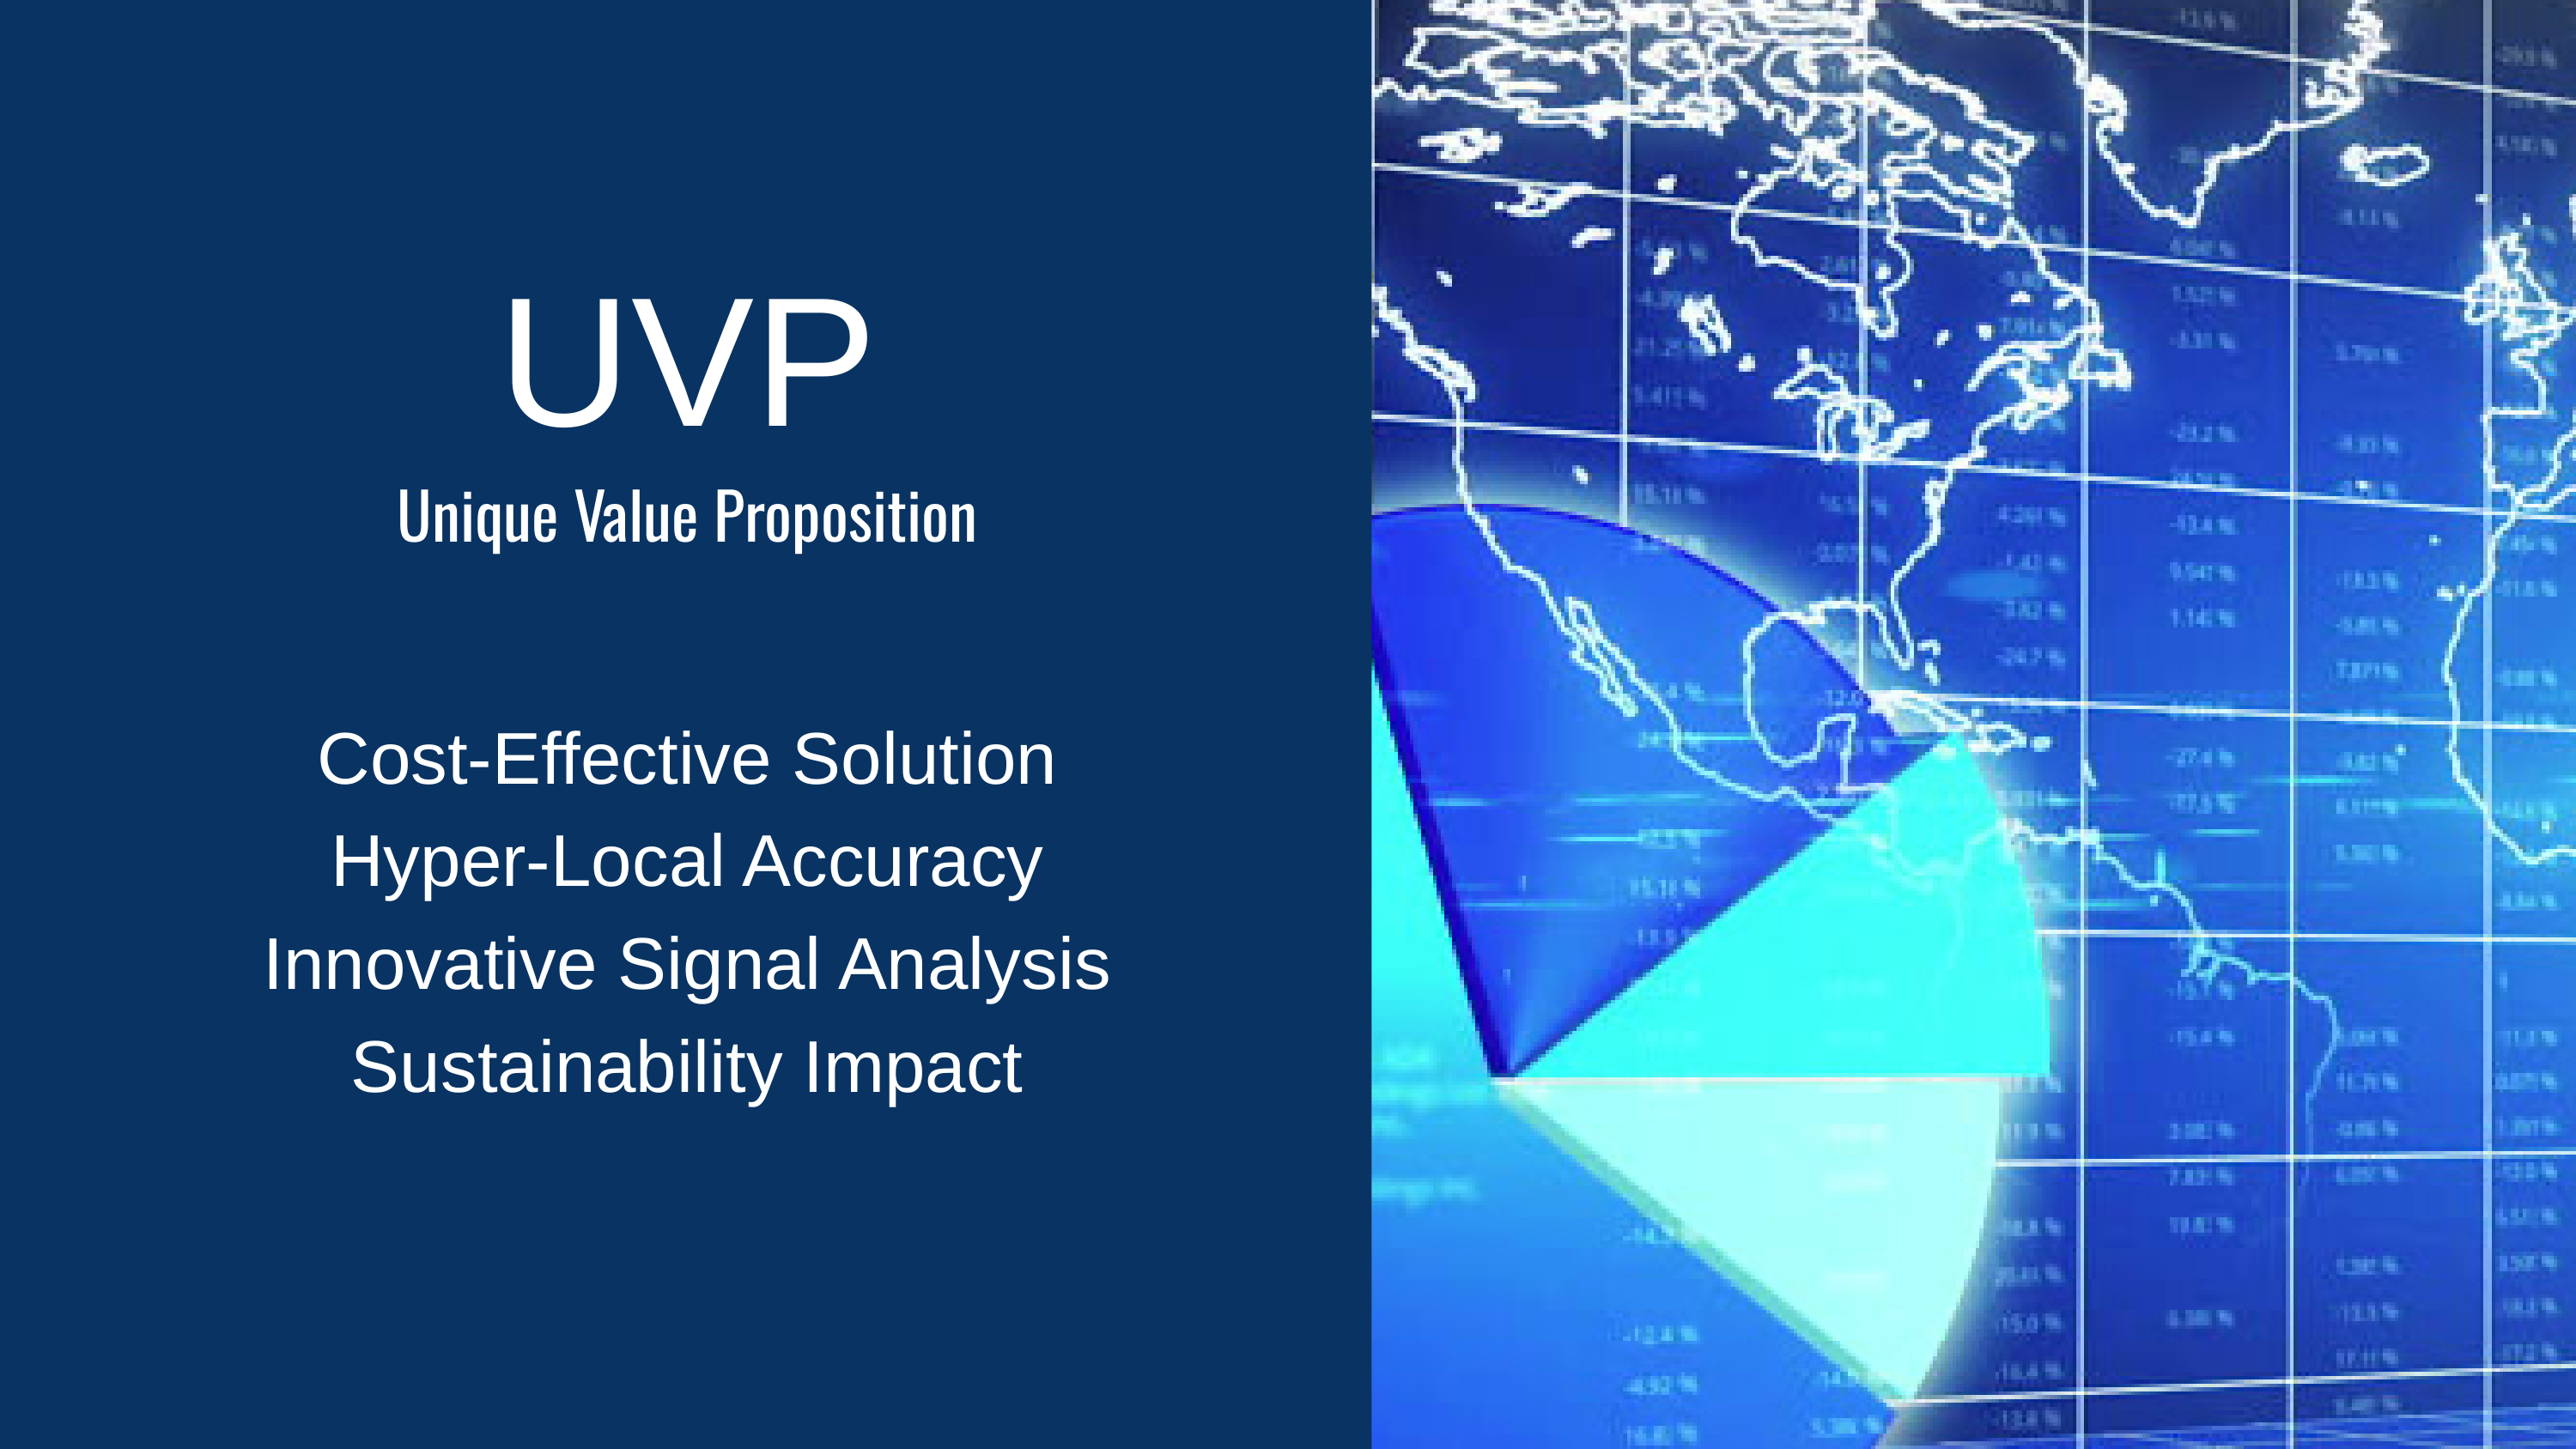

UVP
Unique Value Proposition
Cost-Effective Solution
Hyper-Local Accuracy
Innovative Signal Analysis
Sustainability Impact